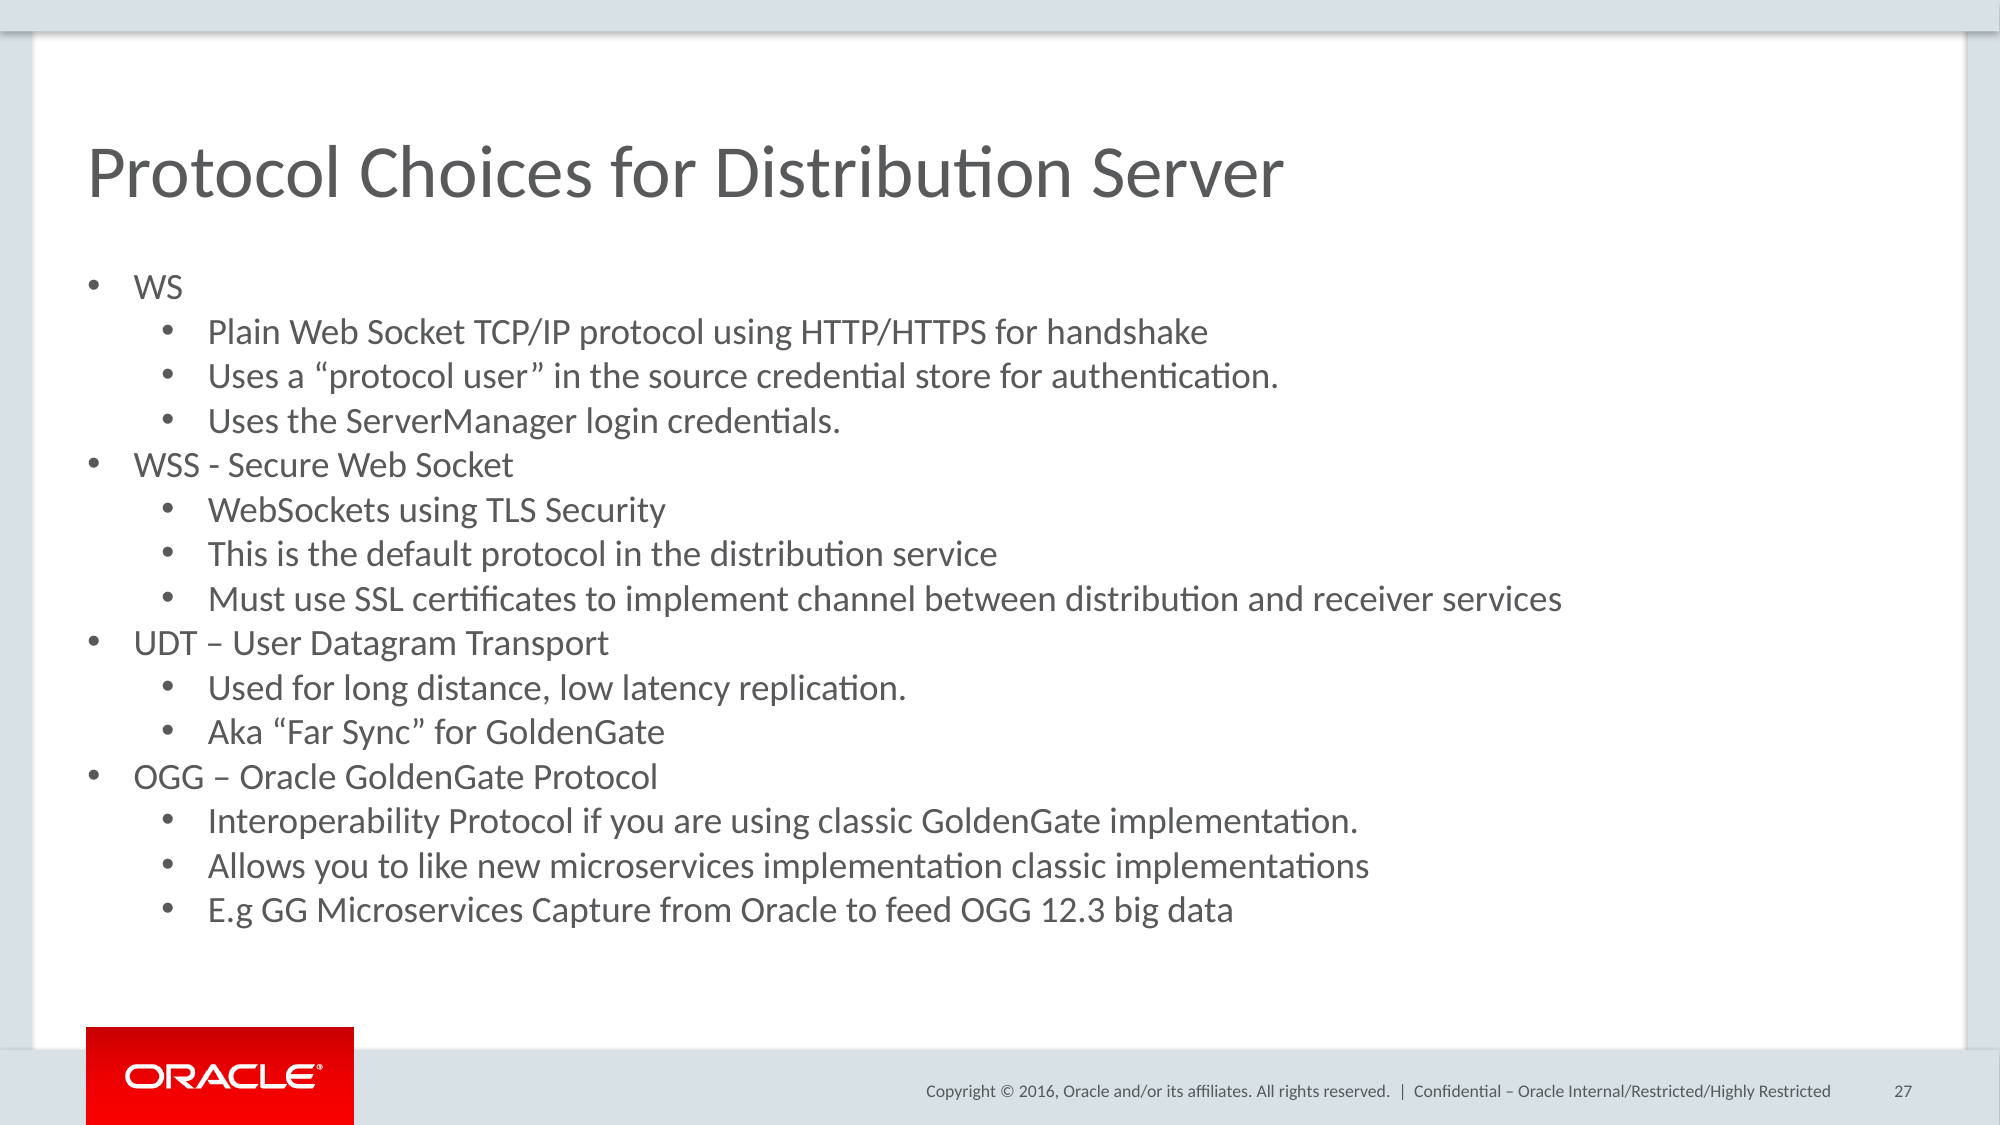

# Protocol Choices for Distribution Server
WS
Plain Web Socket TCP/IP protocol using HTTP/HTTPS for handshake
Uses a “protocol user” in the source credential store for authentication.
Uses the ServerManager login credentials.
WSS - Secure Web Socket
WebSockets using TLS Security
This is the default protocol in the distribution service
Must use SSL certificates to implement channel between distribution and receiver services
UDT – User Datagram Transport
Used for long distance, low latency replication.
Aka “Far Sync” for GoldenGate
OGG – Oracle GoldenGate Protocol
Interoperability Protocol if you are using classic GoldenGate implementation.
Allows you to like new microservices implementation classic implementations
E.g GG Microservices Capture from Oracle to feed OGG 12.3 big data

Confidential – Oracle Internal/Restricted/Highly Restricted
27